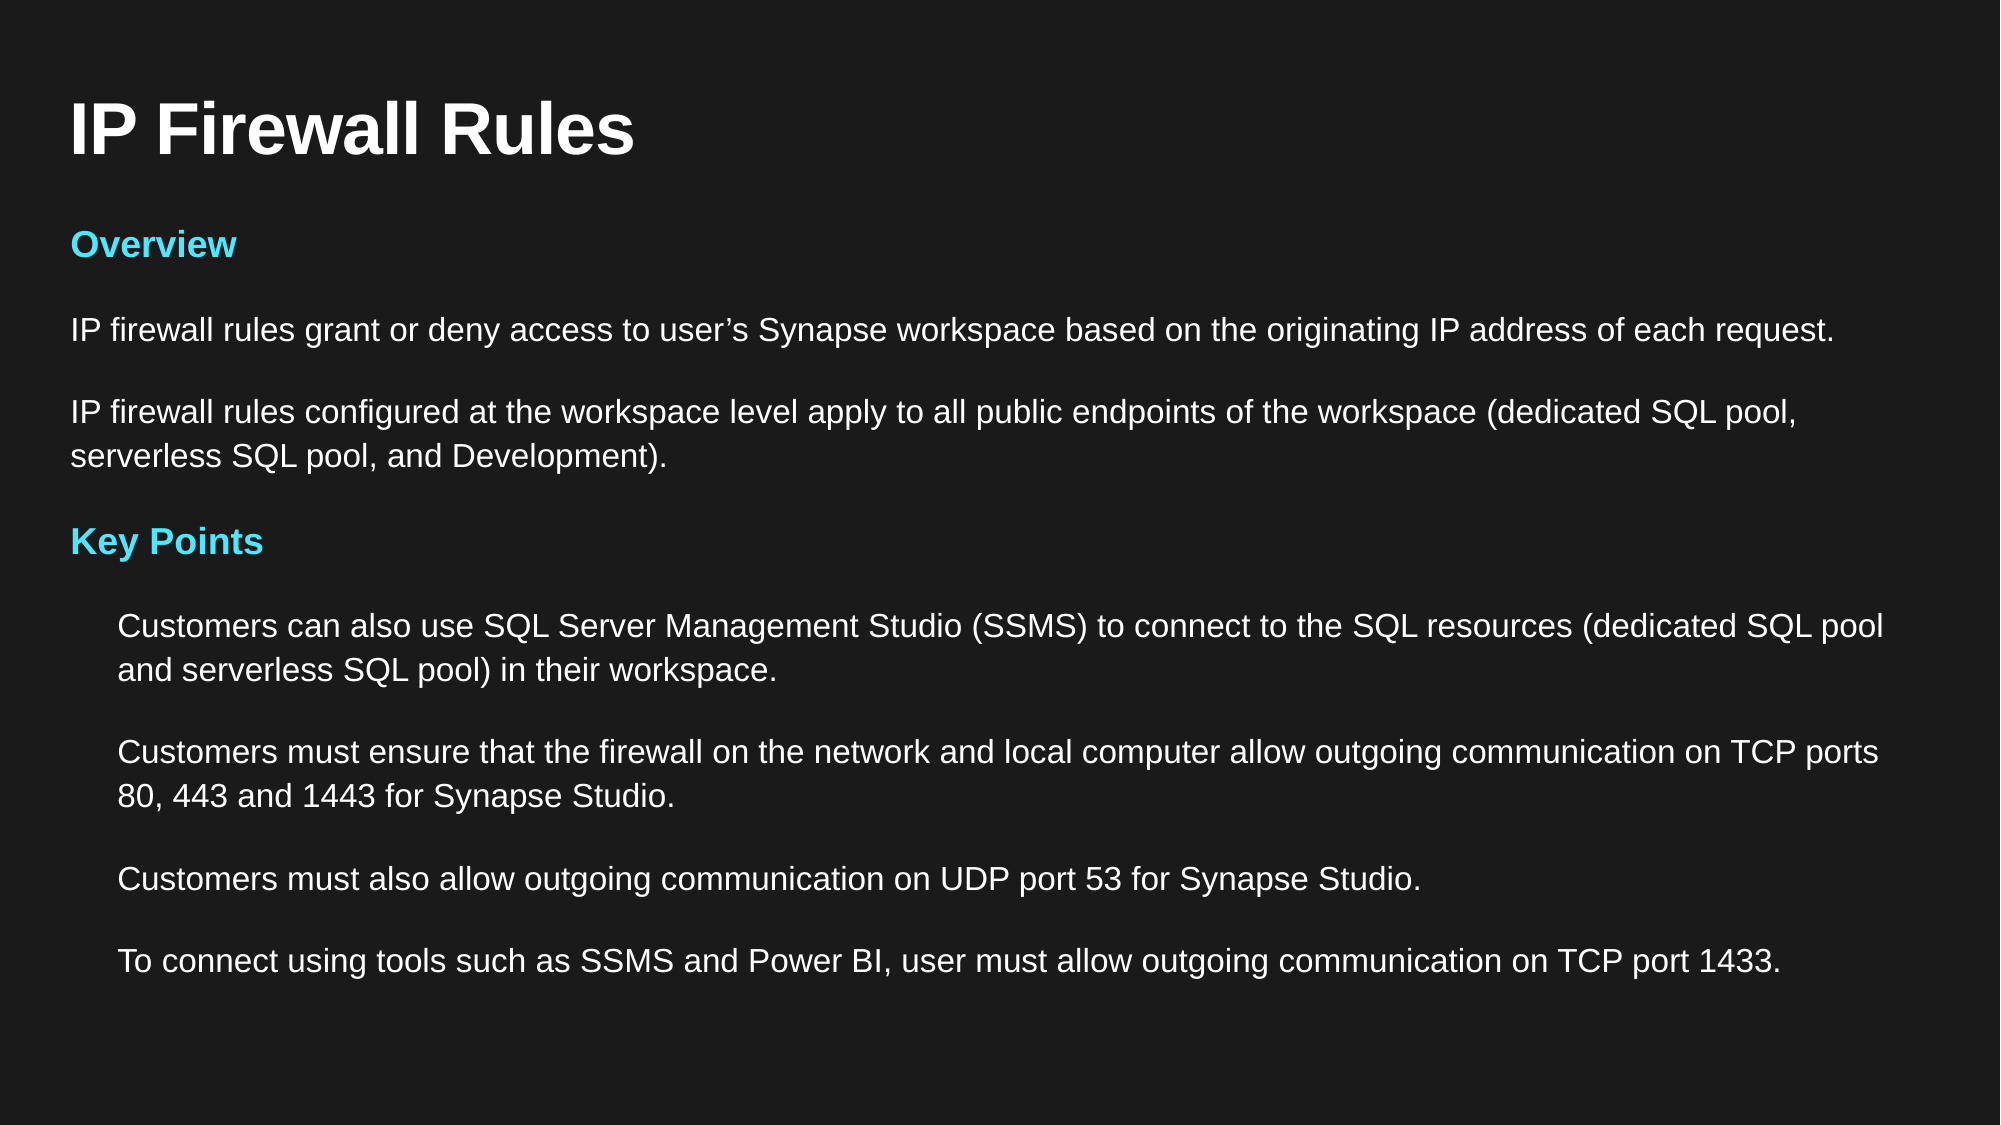

# IP Firewall Rules
Overview
IP firewall rules grant or deny access to user’s Synapse workspace based on the originating IP address of each request.
IP firewall rules configured at the workspace level apply to all public endpoints of the workspace (dedicated SQL pool, serverless SQL pool, and Development).
Key Points
Customers can also use SQL Server Management Studio (SSMS) to connect to the SQL resources (dedicated SQL pool and serverless SQL pool) in their workspace.
Customers must ensure that the firewall on the network and local computer allow outgoing communication on TCP ports 80, 443 and 1443 for Synapse Studio.
Customers must also allow outgoing communication on UDP port 53 for Synapse Studio.
To connect using tools such as SSMS and Power BI, user must allow outgoing communication on TCP port 1433.